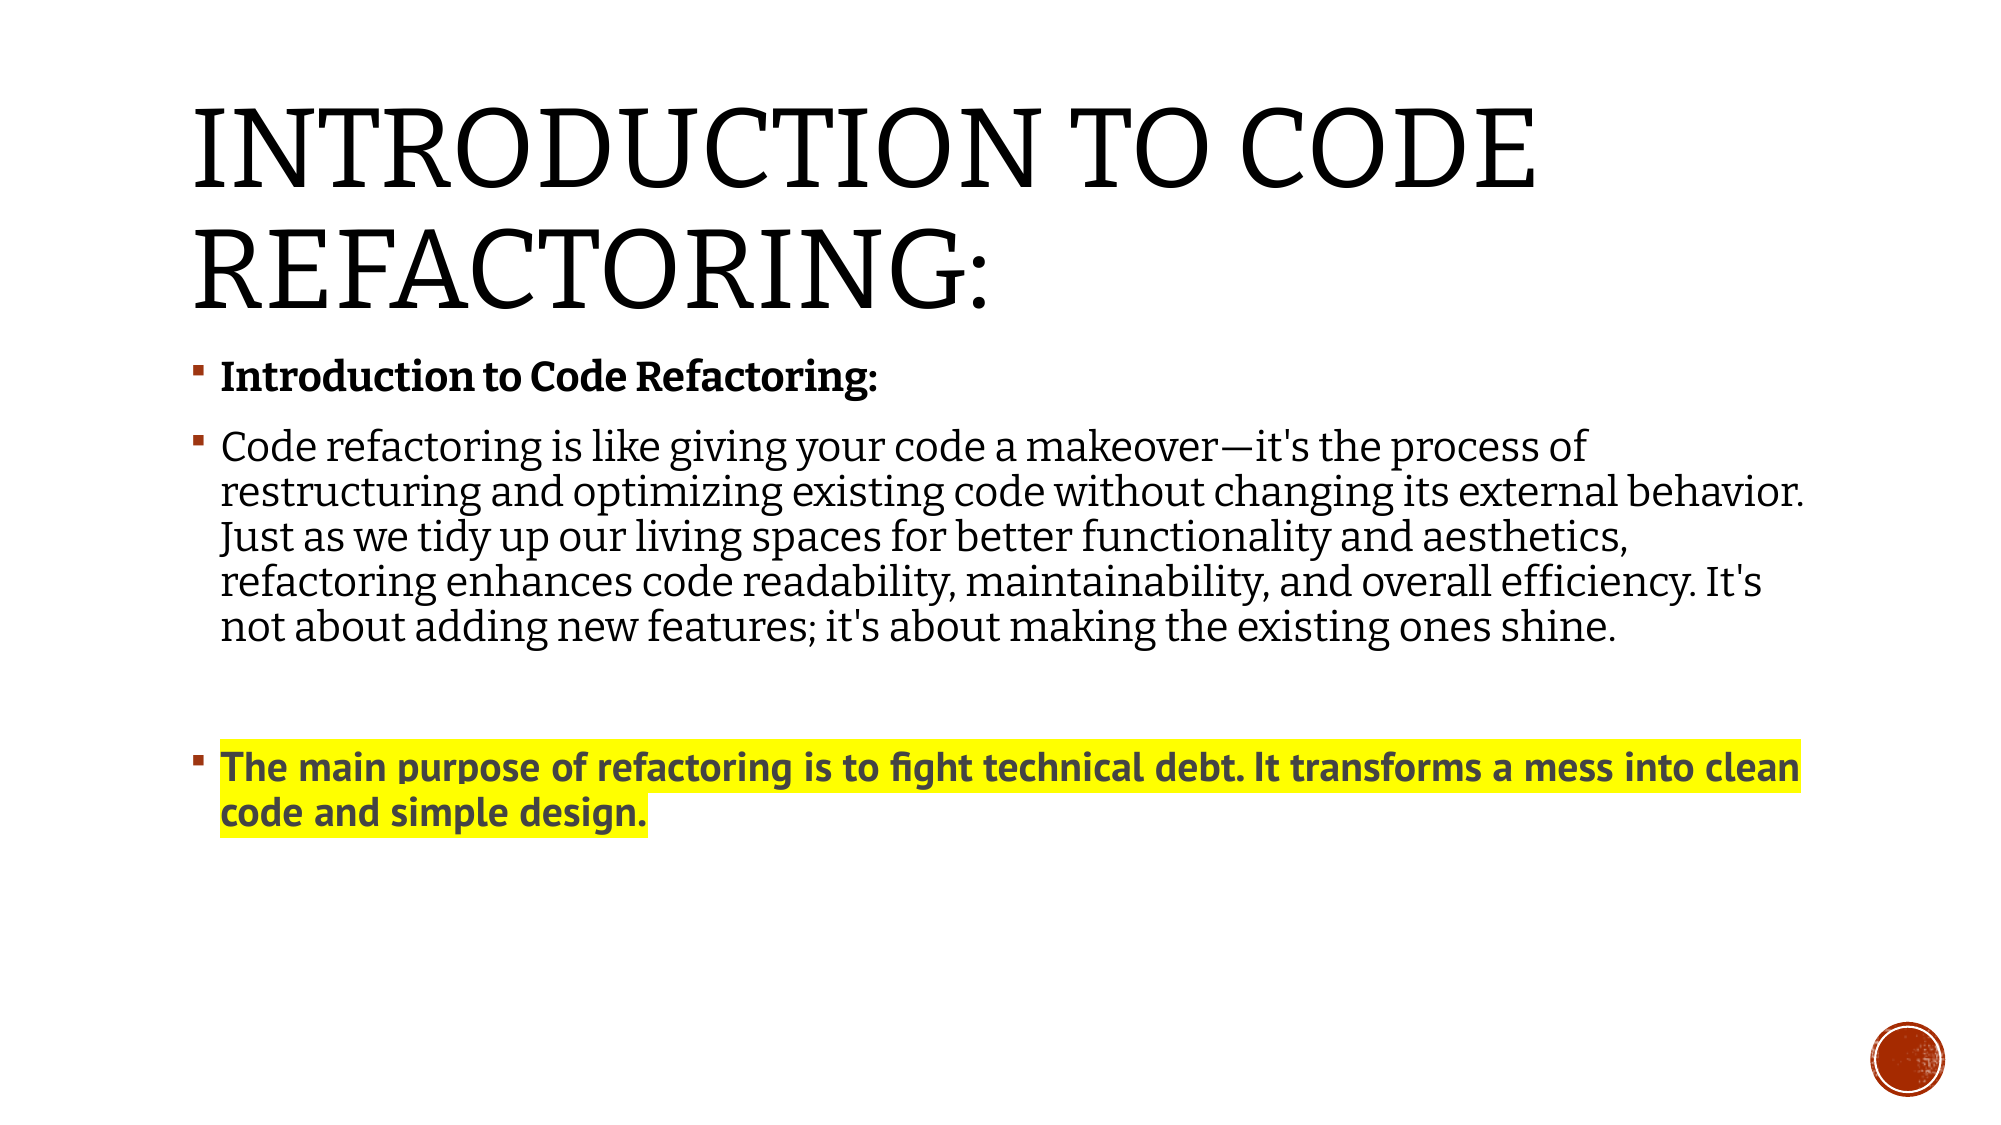

# Introduction to code refactoring:
Introduction to Code Refactoring:
Code refactoring is like giving your code a makeover—it's the process of restructuring and optimizing existing code without changing its external behavior. Just as we tidy up our living spaces for better functionality and aesthetics, refactoring enhances code readability, maintainability, and overall efficiency. It's not about adding new features; it's about making the existing ones shine.

The main purpose of refactoring is to fight technical debt. It transforms a mess into clean code and simple design.